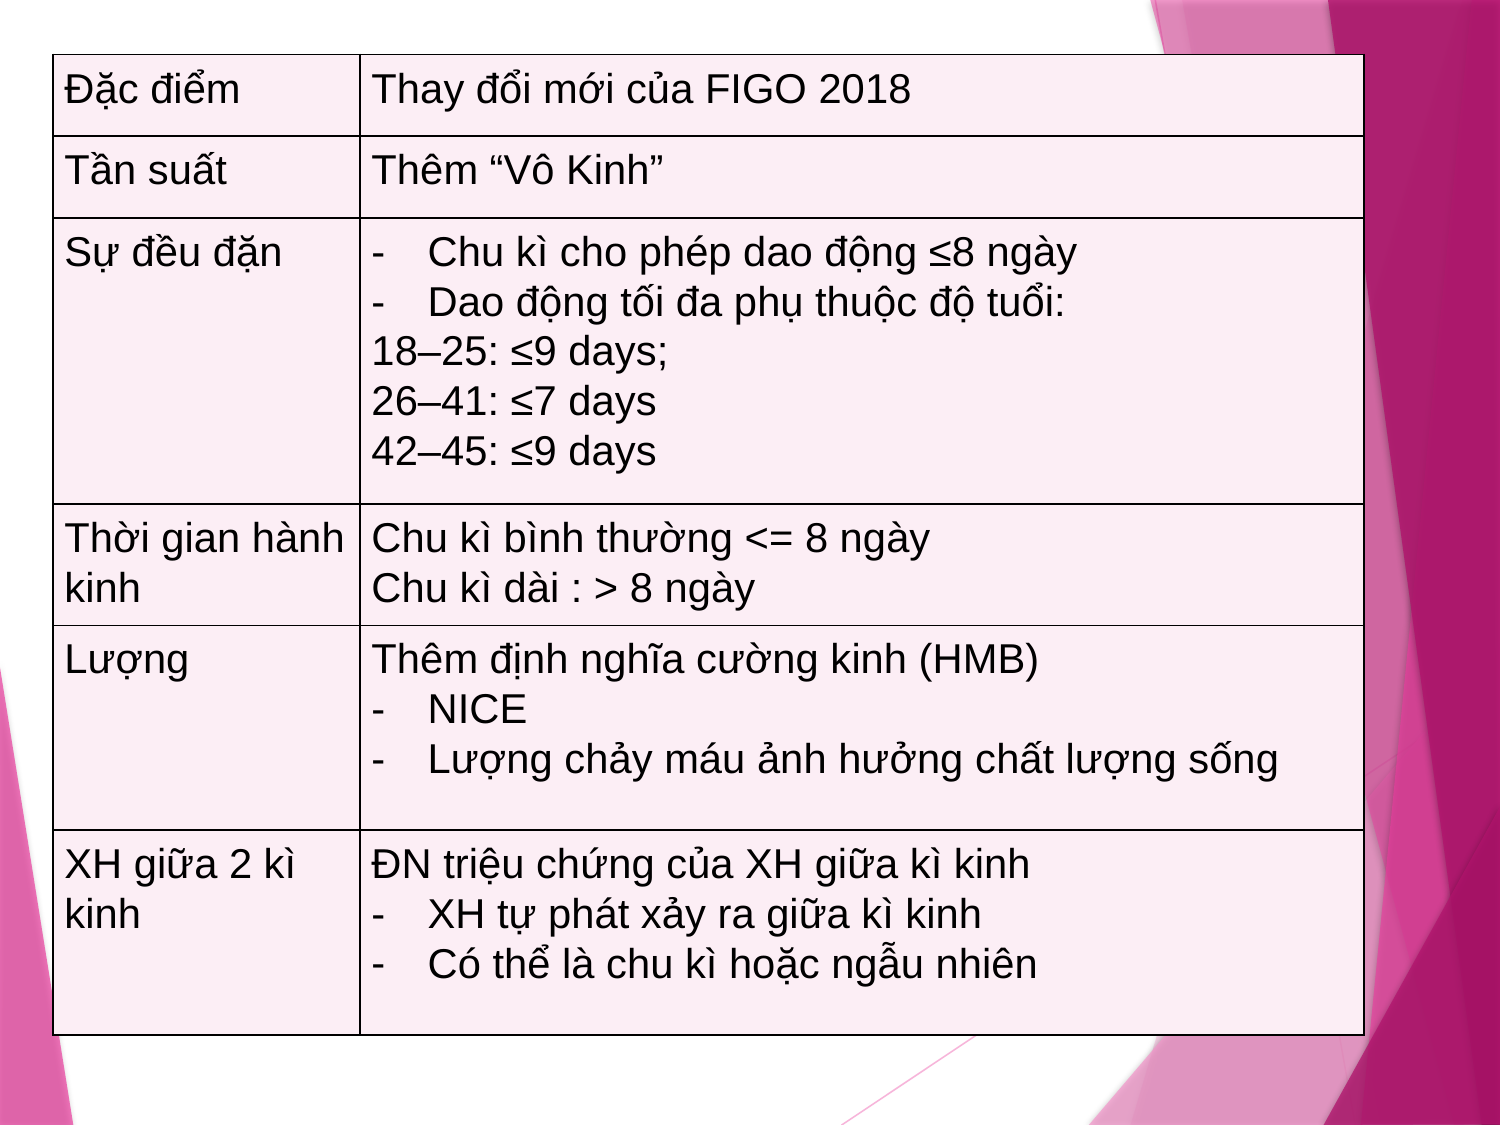

| Đặc điểm | Thay đổi mới của FIGO 2018 |
| --- | --- |
| Tần suất | Thêm “Vô Kinh” |
| Sự đều đặn | Chu kì cho phép dao động ≤8 ngày Dao động tối đa phụ thuộc độ tuổi: 18–25: ≤9 days; 26–41: ≤7 days 42–45: ≤9 days |
| Thời gian hành kinh | Chu kì bình thường <= 8 ngày Chu kì dài : > 8 ngày |
| Lượng | Thêm định nghĩa cường kinh (HMB) NICE Lượng chảy máu ảnh hưởng chất lượng sống |
| XH giữa 2 kì kinh | ĐN triệu chứng của XH giữa kì kinh XH tự phát xảy ra giữa kì kinh Có thể là chu kì hoặc ngẫu nhiên |